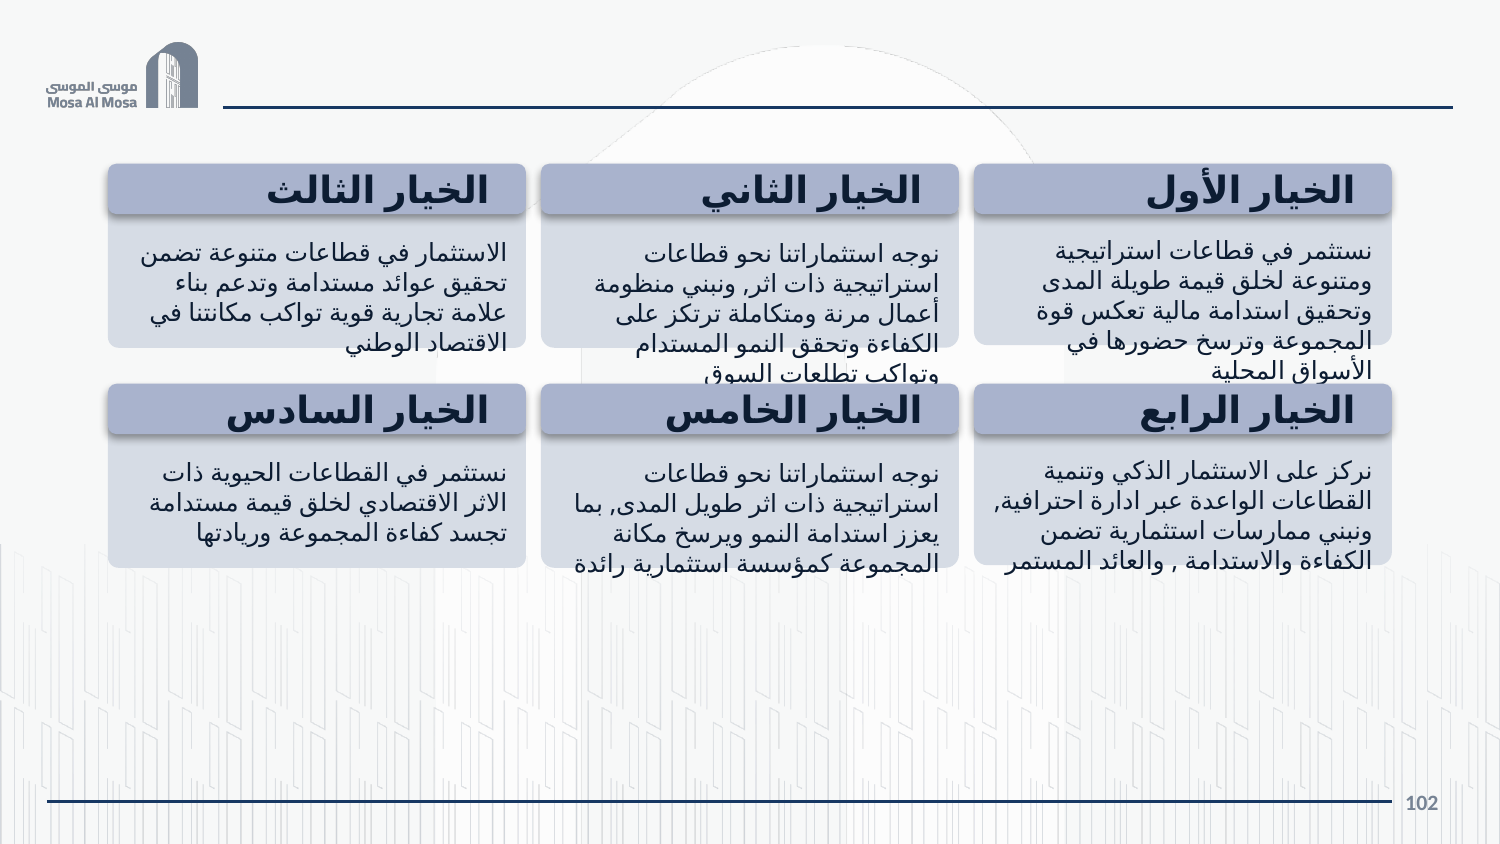

الخيار الثالث
الخيار الثاني
الخيار الأول
نستثمر في قطاعات استراتيجية ومتنوعة لخلق قيمة طويلة المدى وتحقيق استدامة مالية تعكس قوة المجموعة وترسخ حضورها في الأسواق المحلية
الاستثمار في قطاعات متنوعة تضمن تحقيق عوائد مستدامة وتدعم بناء علامة تجارية قوية تواكب مكانتنا في الاقتصاد الوطني
نوجه استثماراتنا نحو قطاعات استراتيجية ذات اثر, ونبني منظومة أعمال مرنة ومتكاملة ترتكز على الكفاءة وتحقق النمو المستدام وتواكب تطلعات السوق
الخيار السادس
الخيار الخامس
الخيار الرابع
نركز على الاستثمار الذكي وتنمية القطاعات الواعدة عبر ادارة احترافية, ونبني ممارسات استثمارية تضمن الكفاءة والاستدامة , والعائد المستمر
نستثمر في القطاعات الحيوية ذات الاثر الاقتصادي لخلق قيمة مستدامة تجسد كفاءة المجموعة وريادتها
نوجه استثماراتنا نحو قطاعات استراتيجية ذات اثر طويل المدى, بما يعزز استدامة النمو ويرسخ مكانة المجموعة كمؤسسة استثمارية رائدة
102